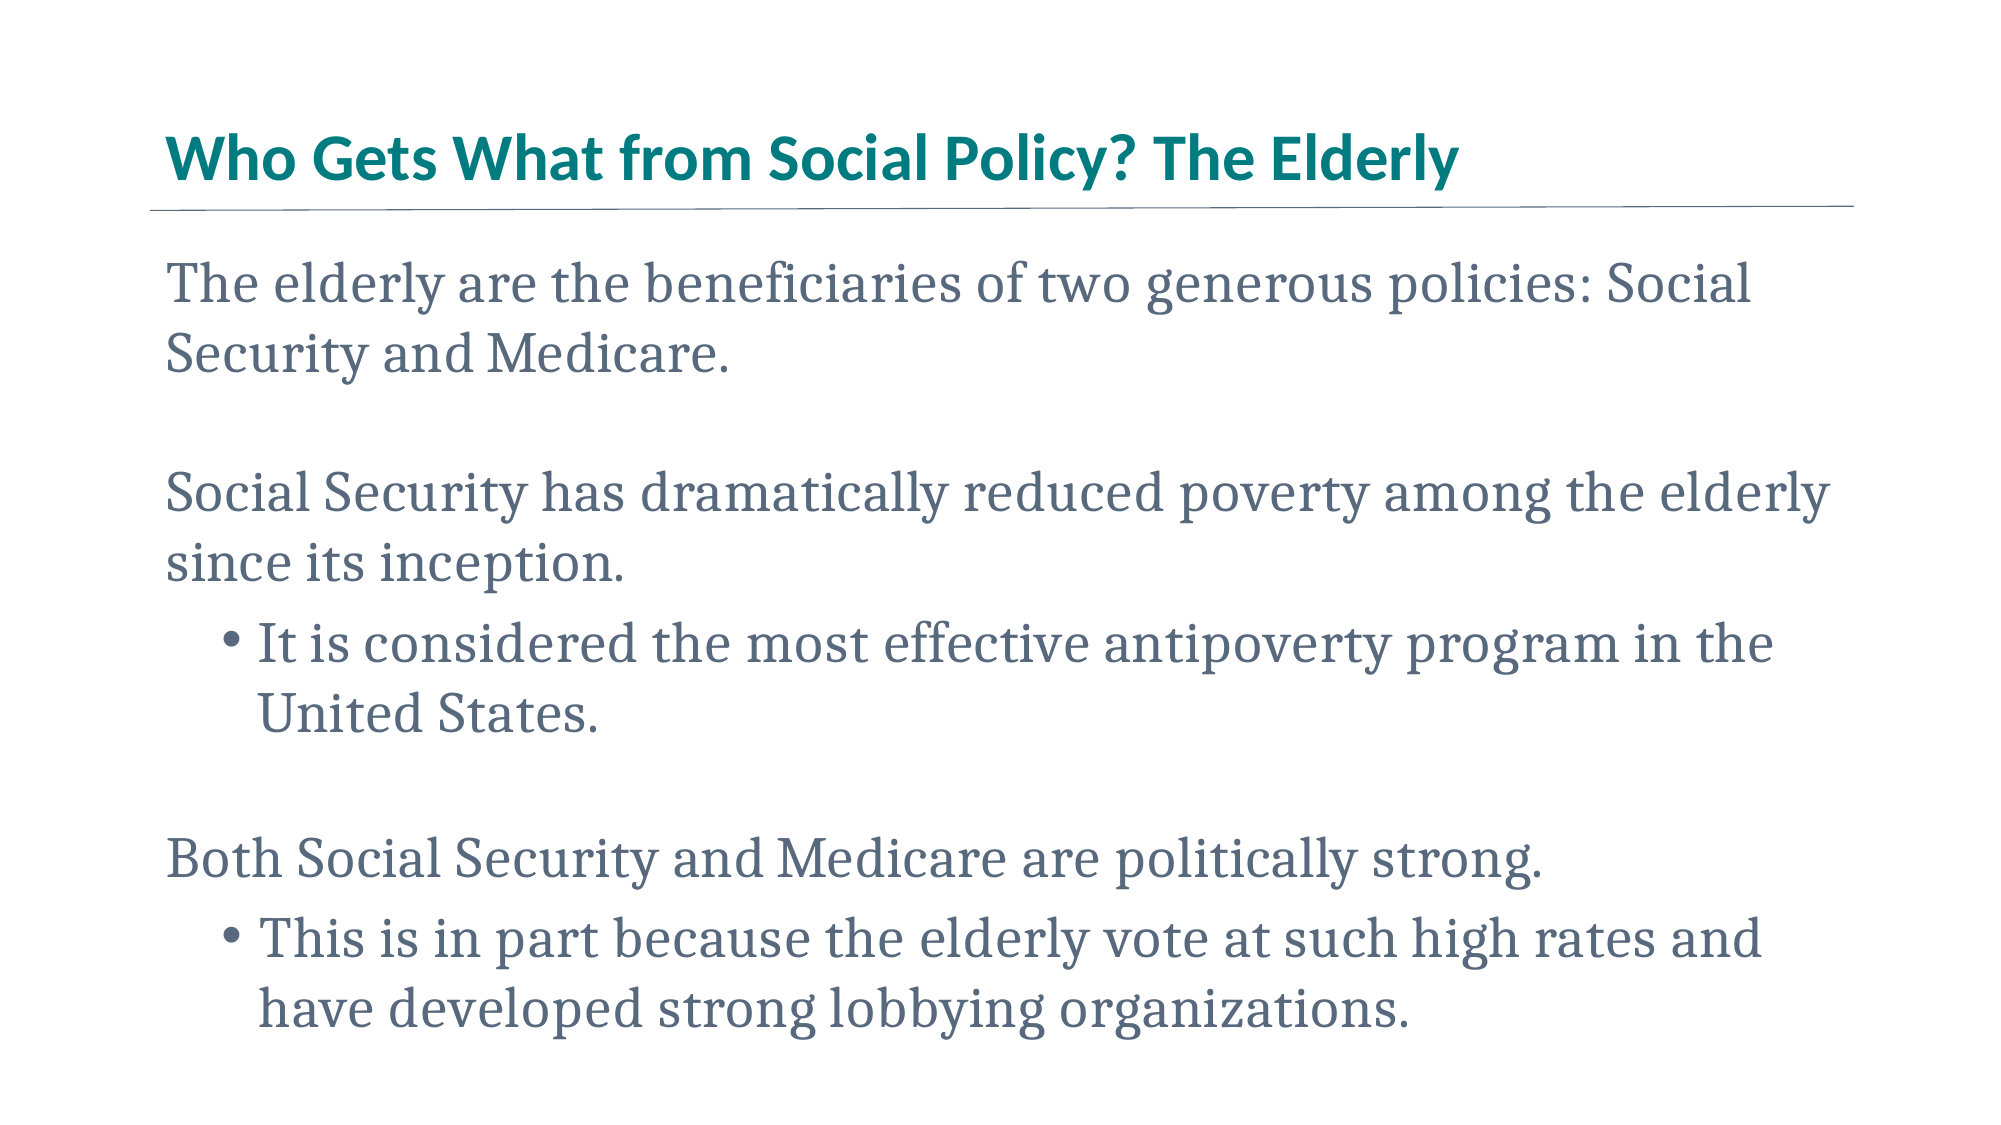

# Who Gets What from Social Policy? The Elderly
The elderly are the beneficiaries of two generous policies: Social Security and Medicare.

Social Security has dramatically reduced poverty among the elderly since its inception.
It is considered the most effective antipoverty program in the United States.

Both Social Security and Medicare are politically strong.
This is in part because the elderly vote at such high rates and have developed strong lobbying organizations.